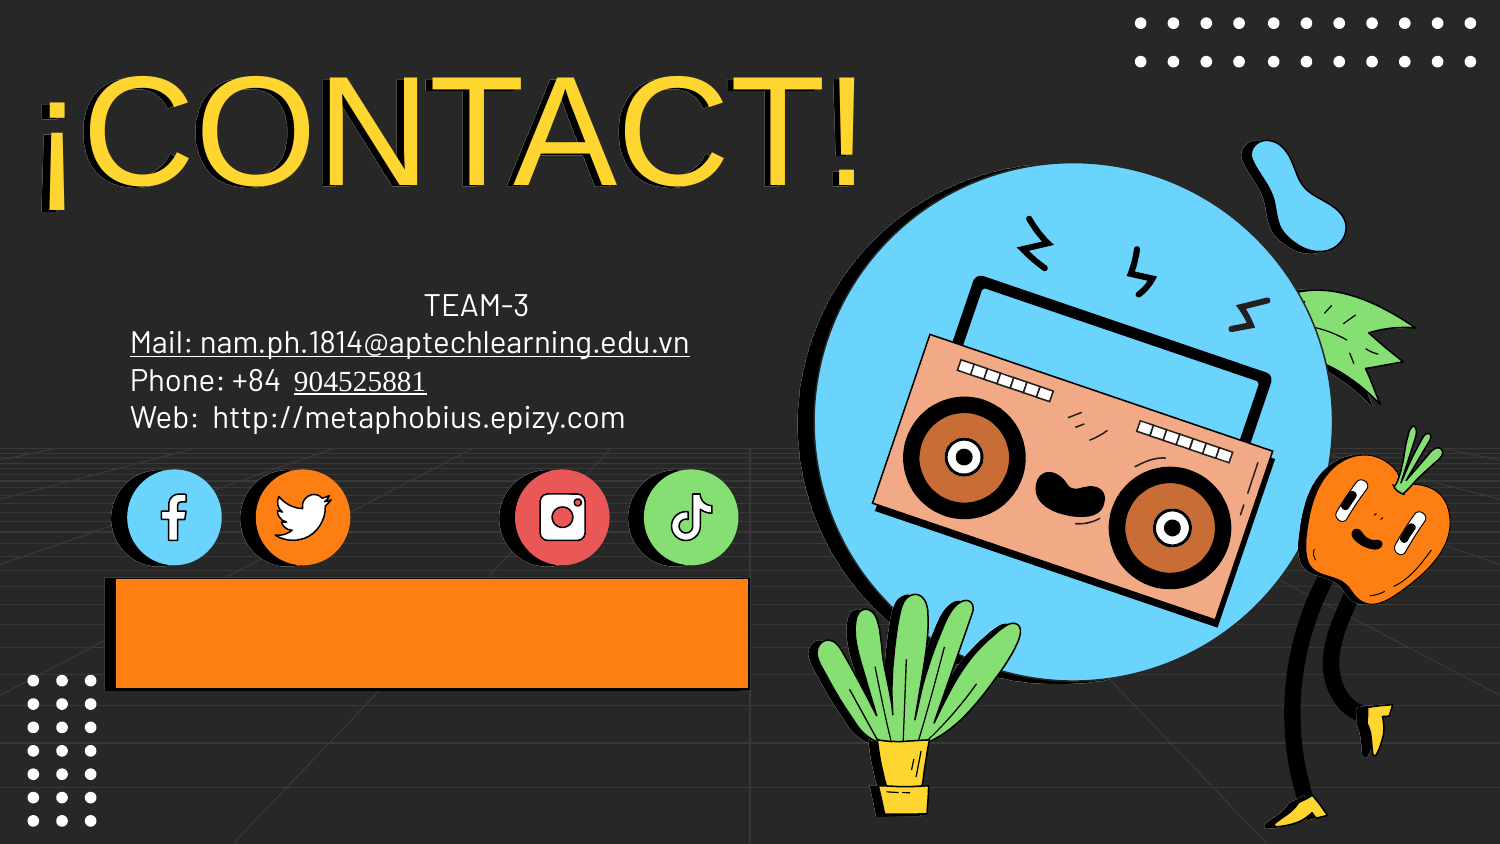

# ¡CONTACT!

TEAM-3
Mail: nam.ph.1814@aptechlearning.edu.vn
Phone: +84  904525881
Web:  http://metaphobius.epizy.com